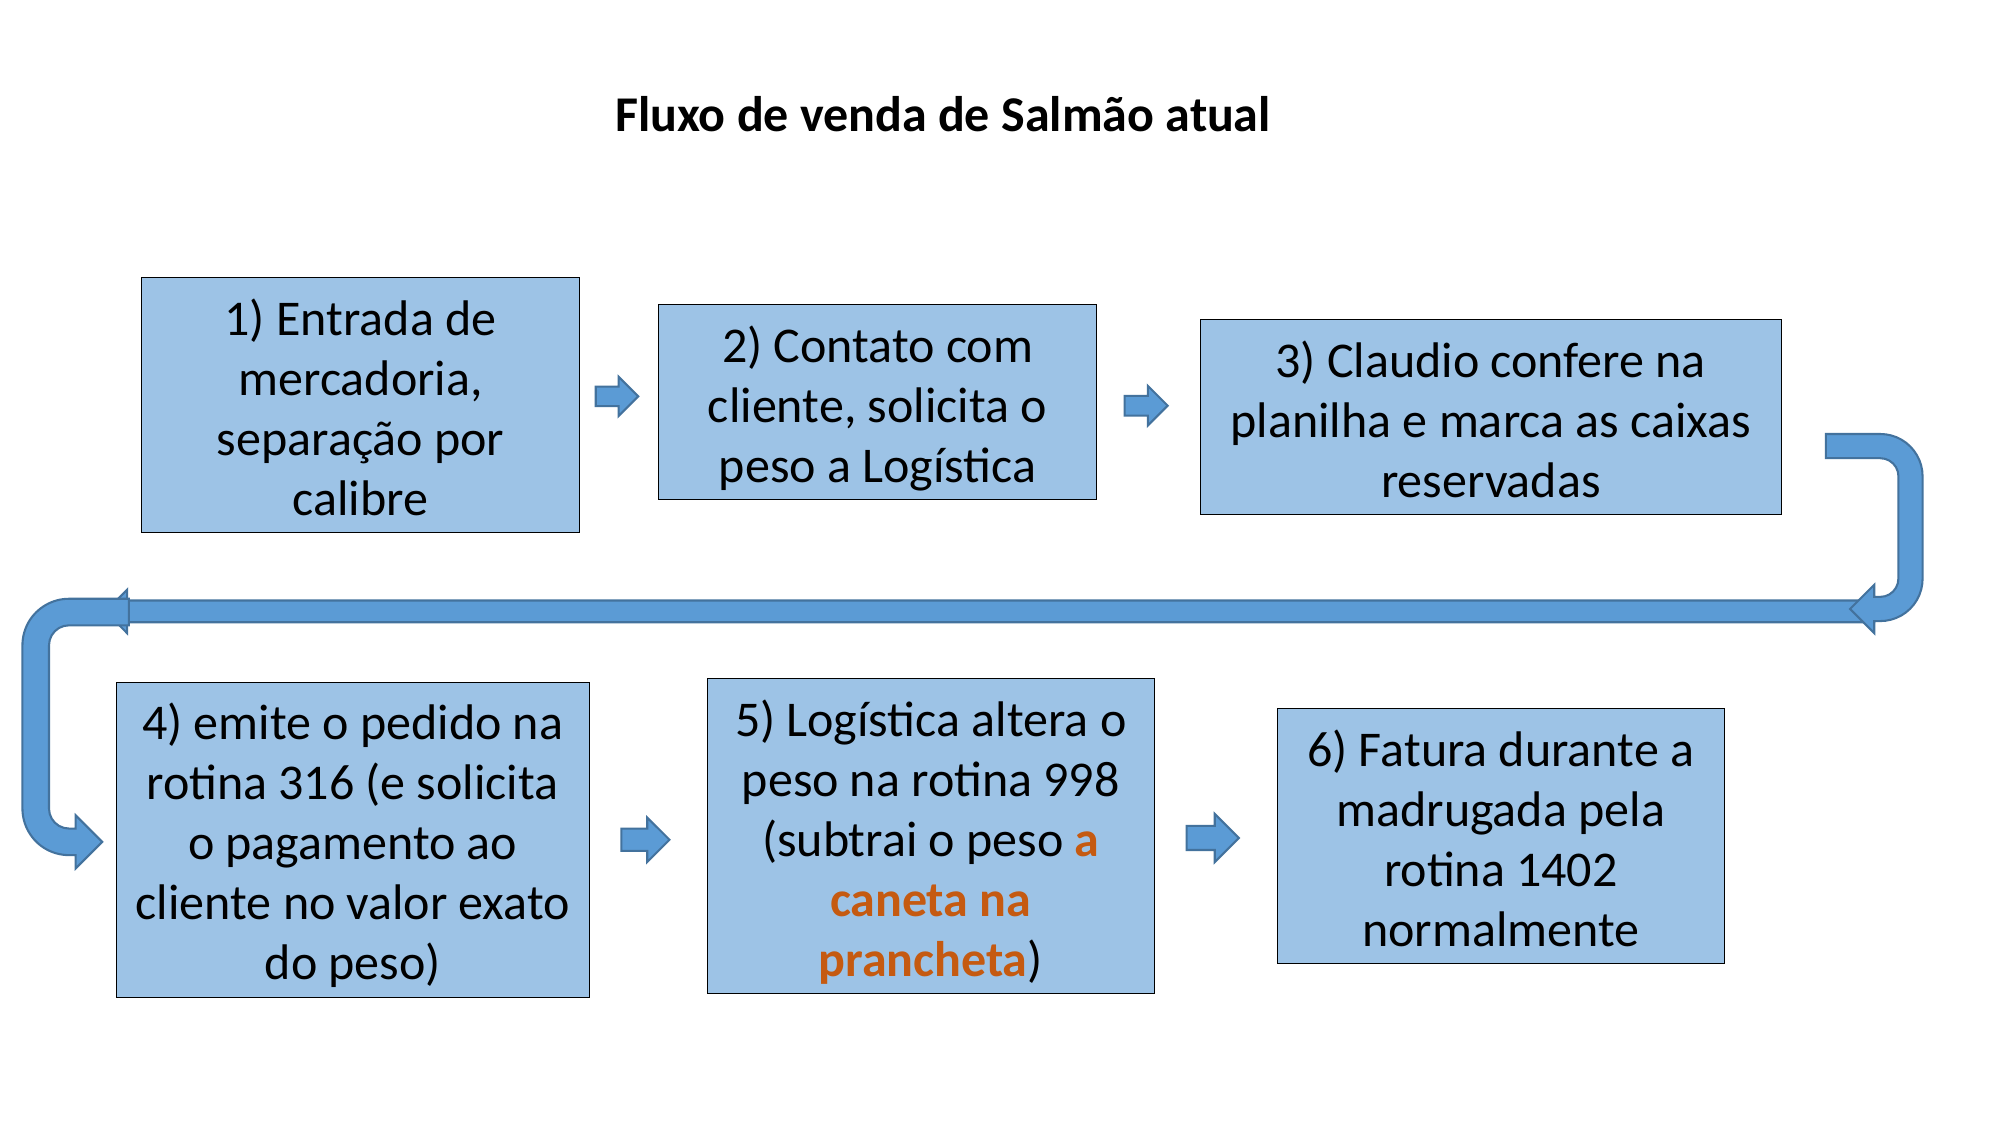

Fluxo de venda de Salmão atual
1) Entrada de mercadoria, separação por calibre
2) Contato com cliente, solicita o peso a Logística
3) Claudio confere na planilha e marca as caixas reservadas

5) Logística altera o peso na rotina 998 (subtrai o peso a caneta na prancheta)

4) emite o pedido na rotina 316 (e solicita o pagamento ao cliente no valor exato do peso)
6) Fatura durante a madrugada pela rotina 1402 normalmente